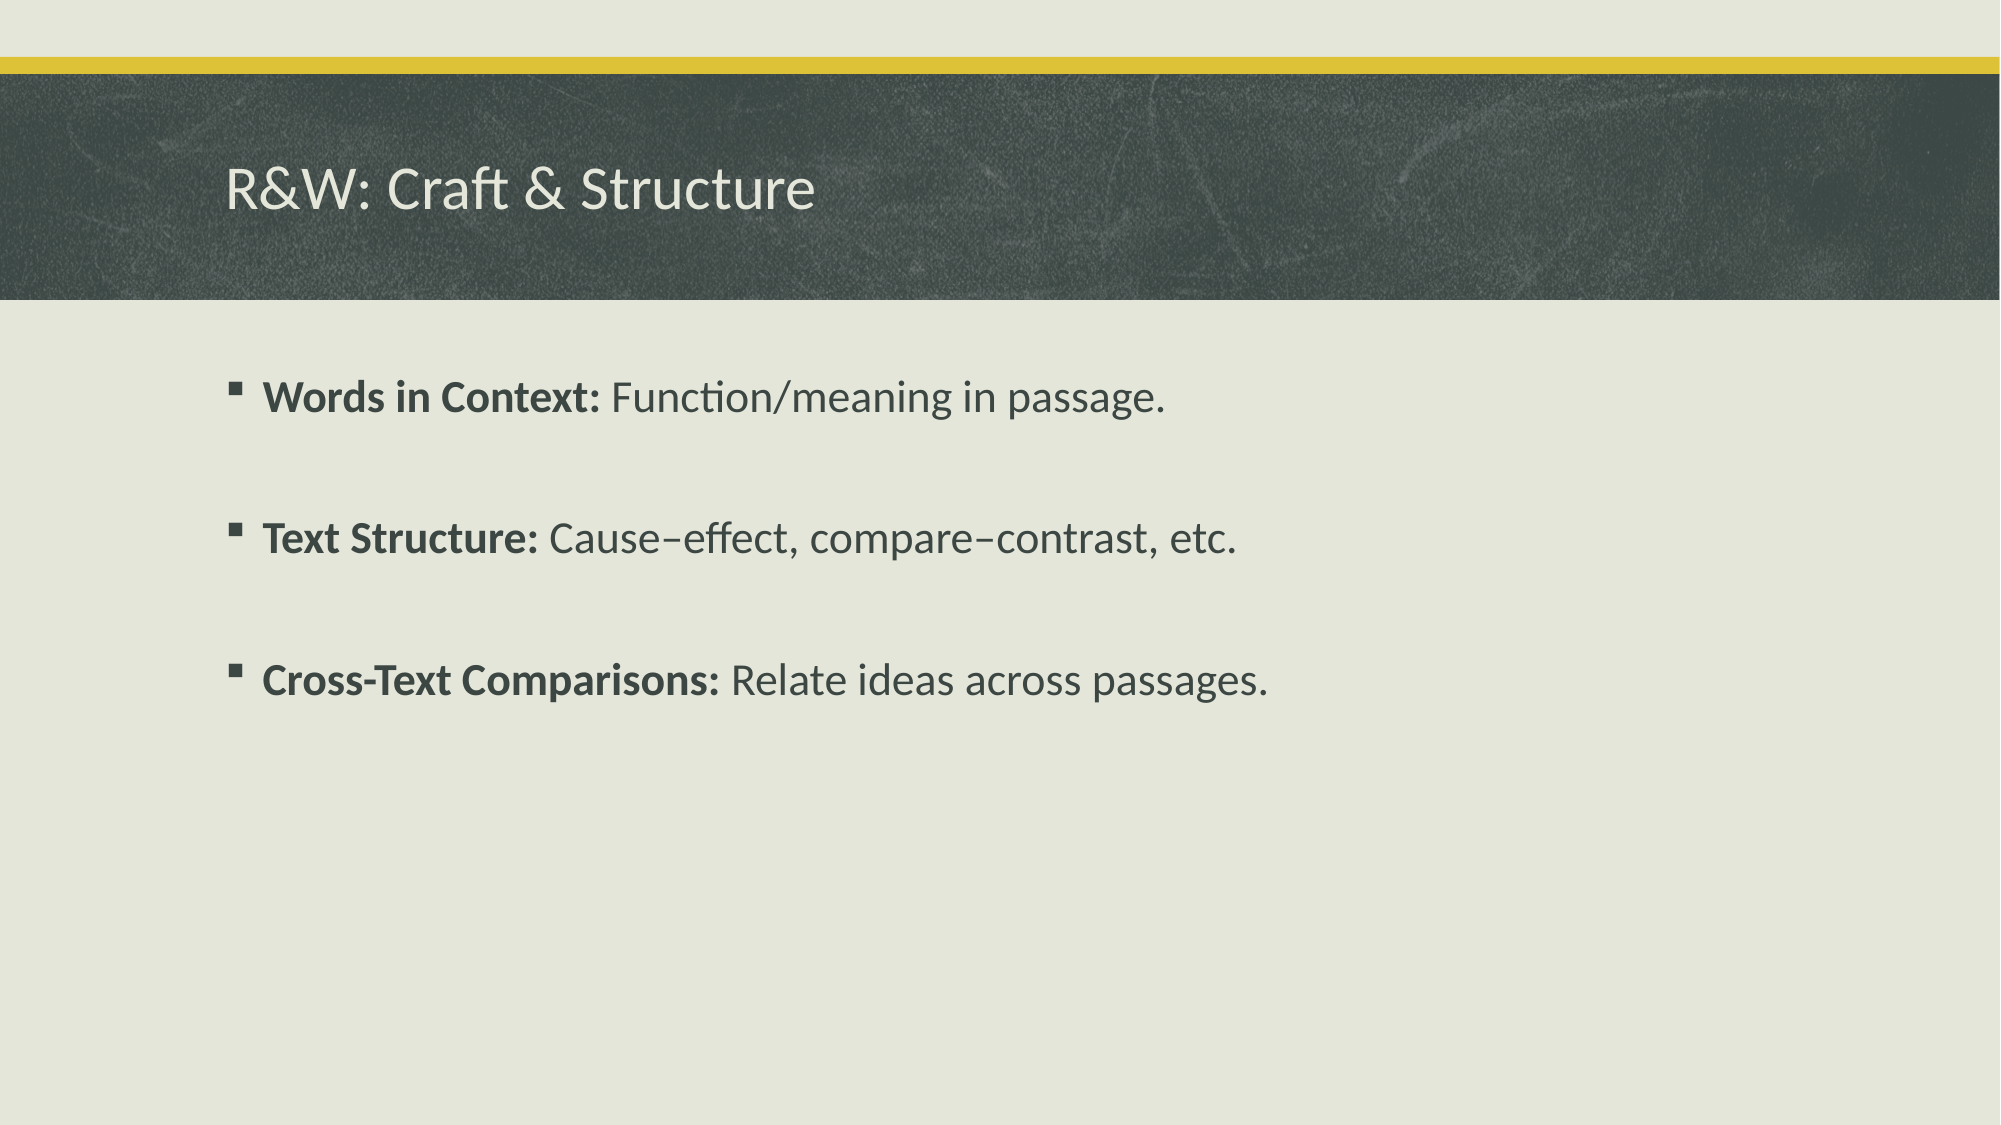

# R&W: Craft & Structure
Words in Context: Function/meaning in passage.
Text Structure: Cause–effect, compare–contrast, etc.
Cross-Text Comparisons: Relate ideas across passages.